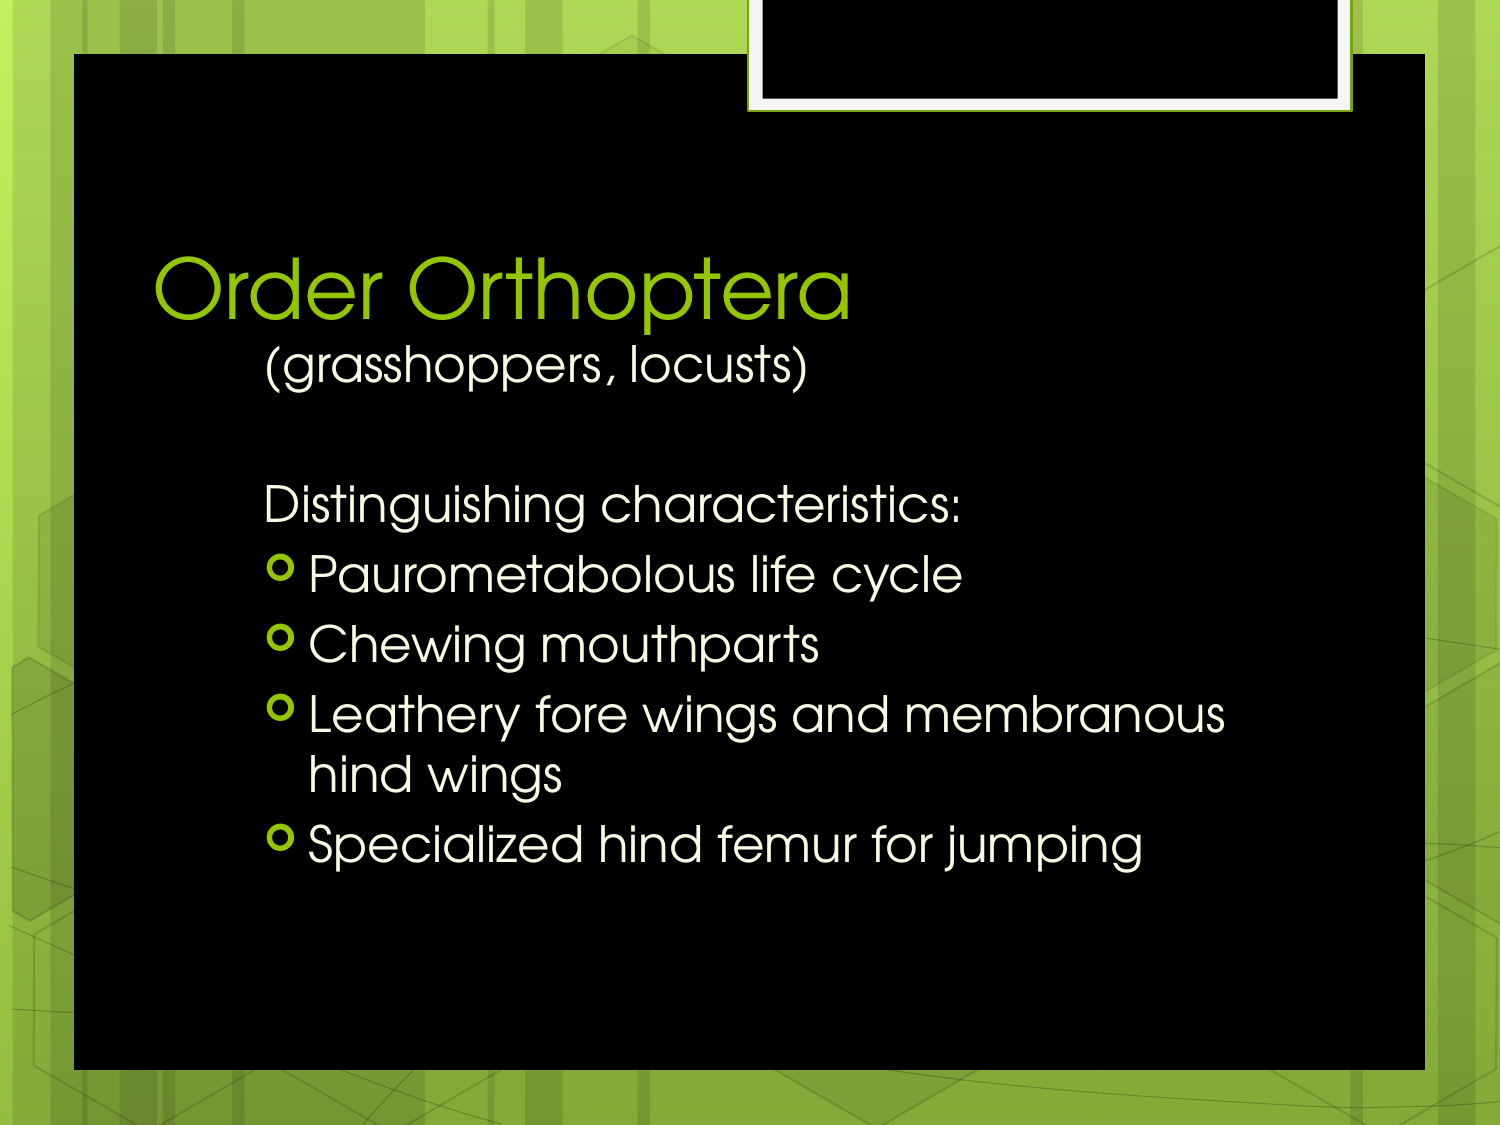

# Order Orthoptera
(grasshoppers, locusts)

Distinguishing characteristics:
Paurometabolous life cycle
Chewing mouthparts
Leathery fore wings and membranous hind wings
Specialized hind femur for jumping